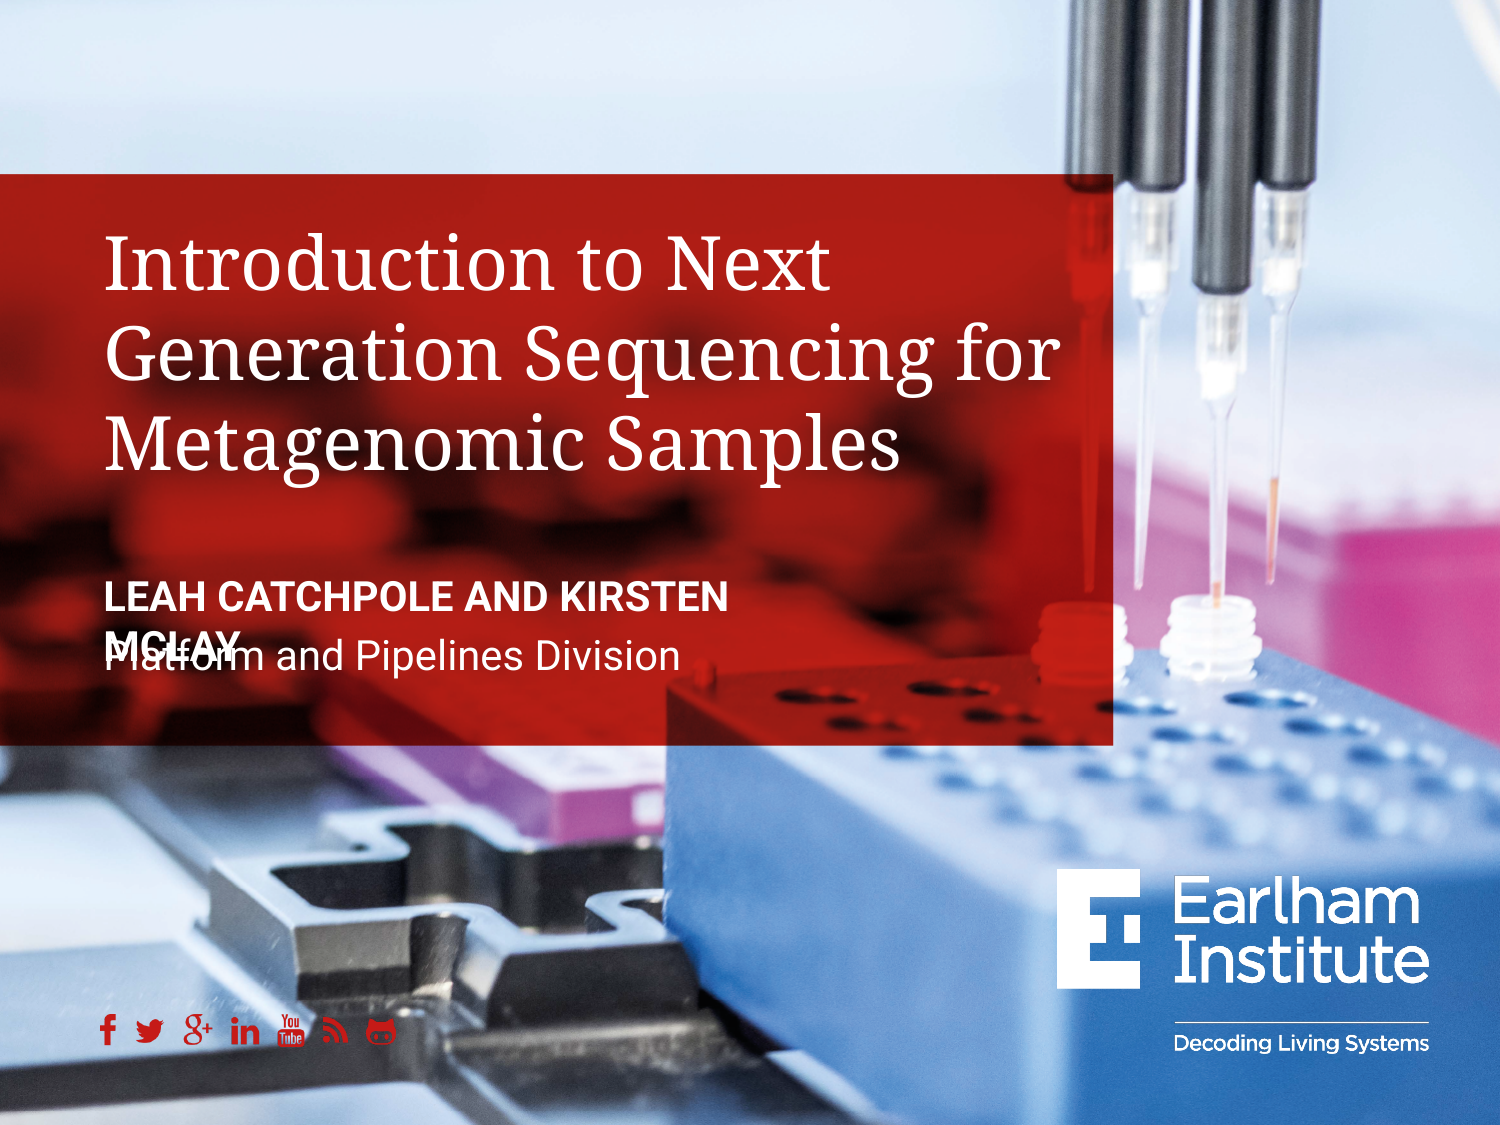

# Introduction to Next Generation Sequencing for Metagenomic Samples

Leah Catchpole and Kirsten McLay
Platform and Pipelines Division